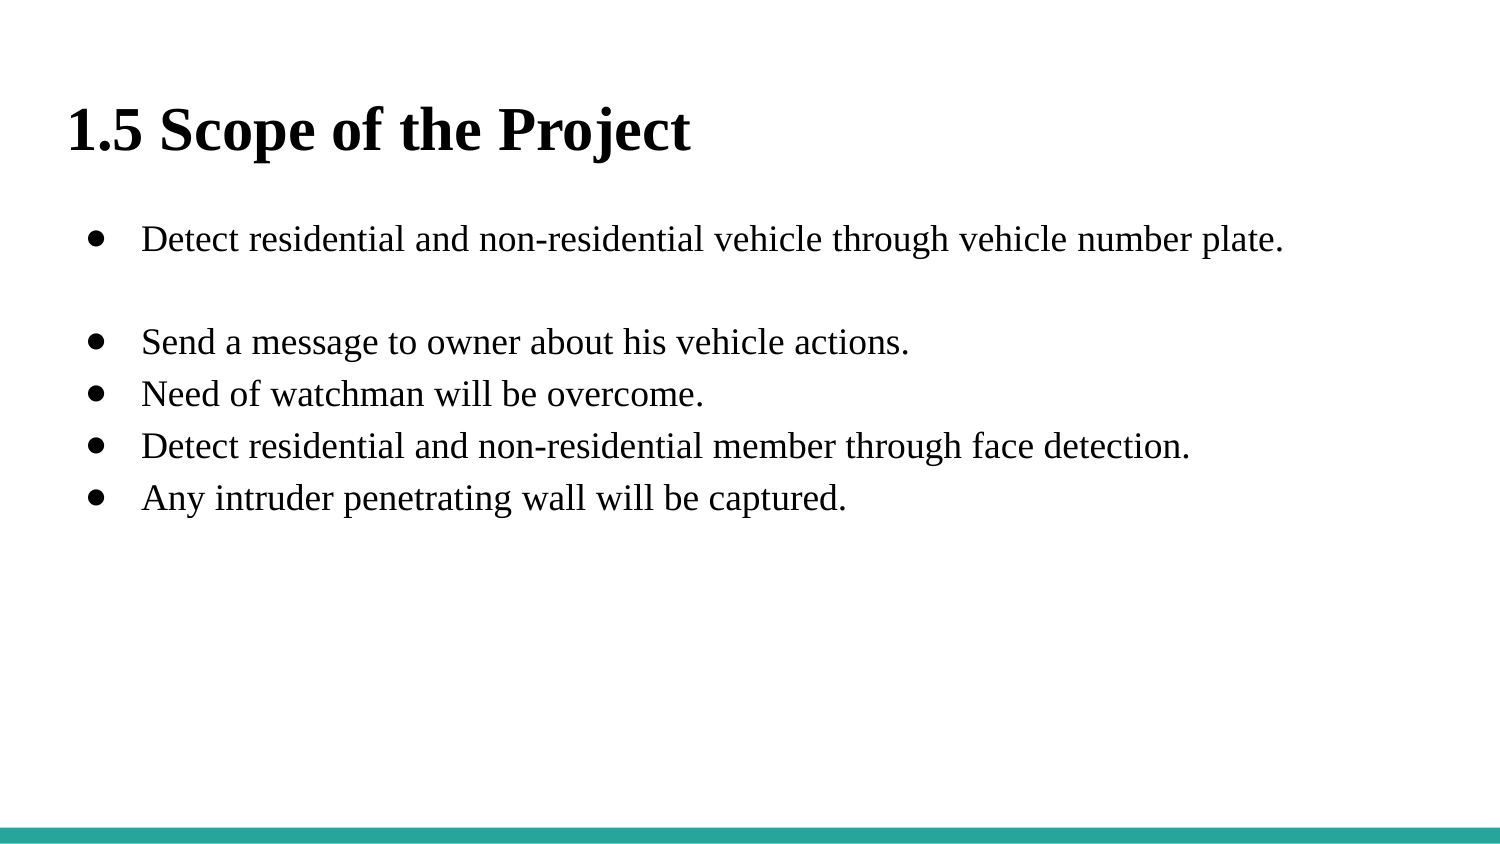

# 1.5 Scope of the Project
Detect residential and non-residential vehicle through vehicle number plate.
Send a message to owner about his vehicle actions.
Need of watchman will be overcome.
Detect residential and non-residential member through face detection.
Any intruder penetrating wall will be captured.